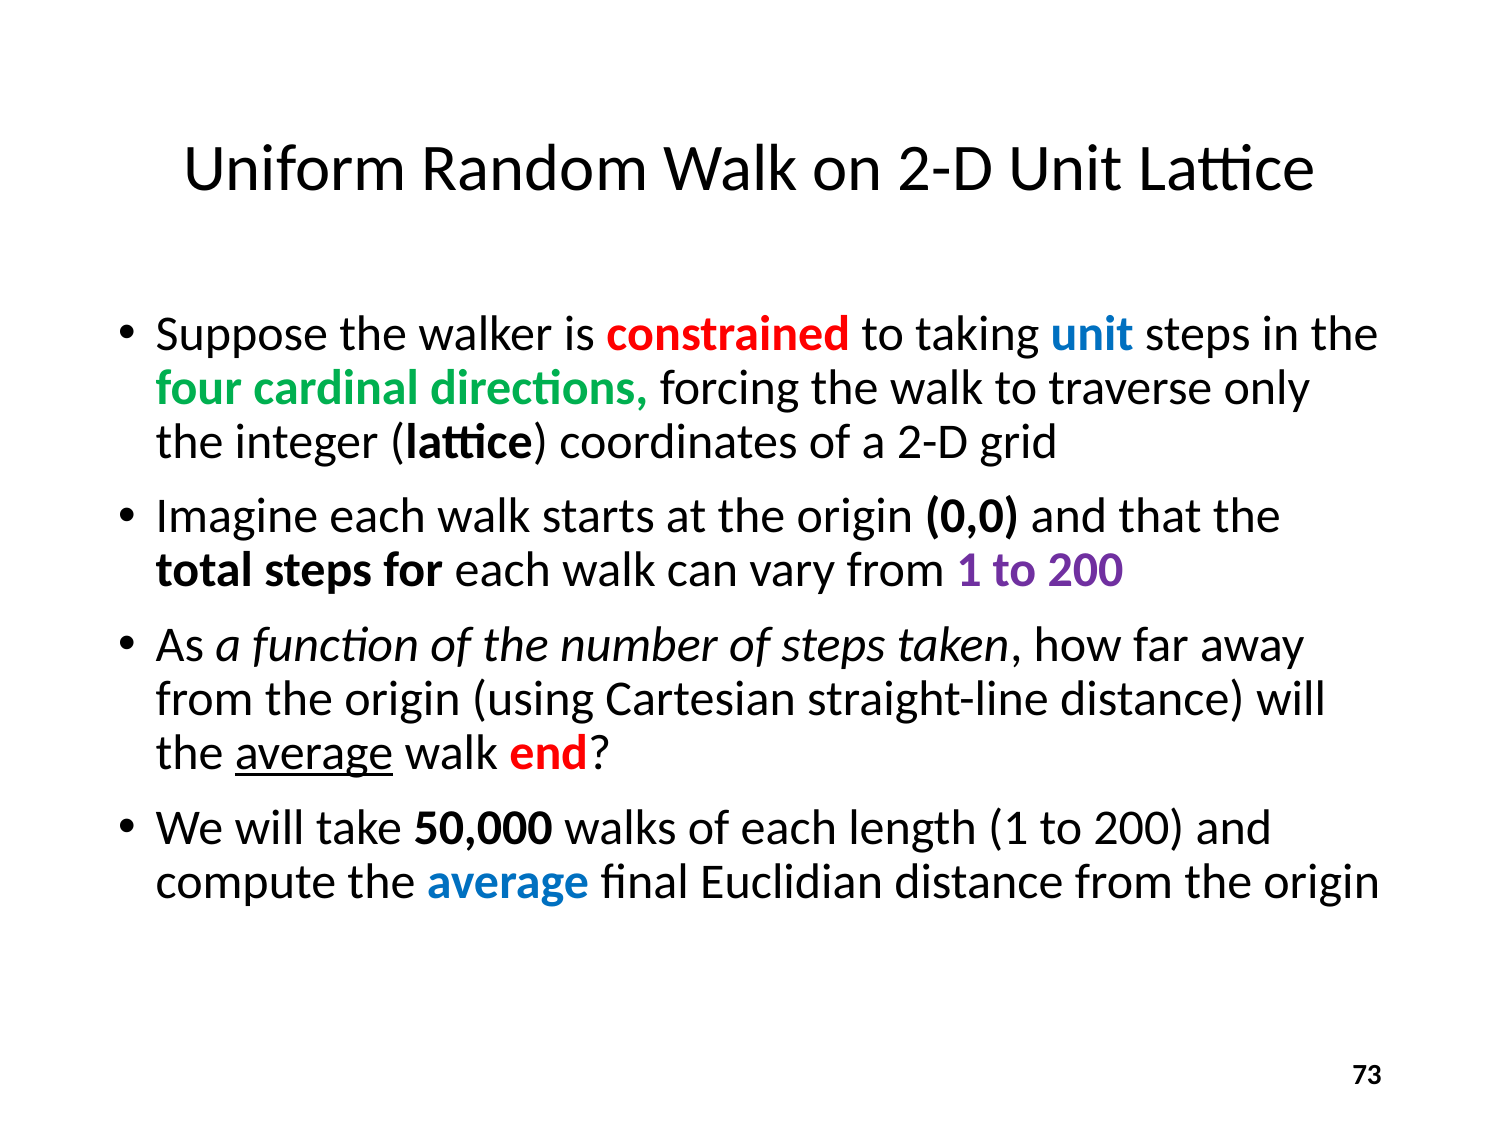

# Uniform Random Walk on 2-D Unit Lattice
Suppose the walker is constrained to taking unit steps in the four cardinal directions, forcing the walk to traverse only the integer (lattice) coordinates of a 2-D grid
Imagine each walk starts at the origin (0,0) and that the total steps for each walk can vary from 1 to 200
As a function of the number of steps taken, how far away from the origin (using Cartesian straight-line distance) will the average walk end?
We will take 50,000 walks of each length (1 to 200) and compute the average final Euclidian distance from the origin

73